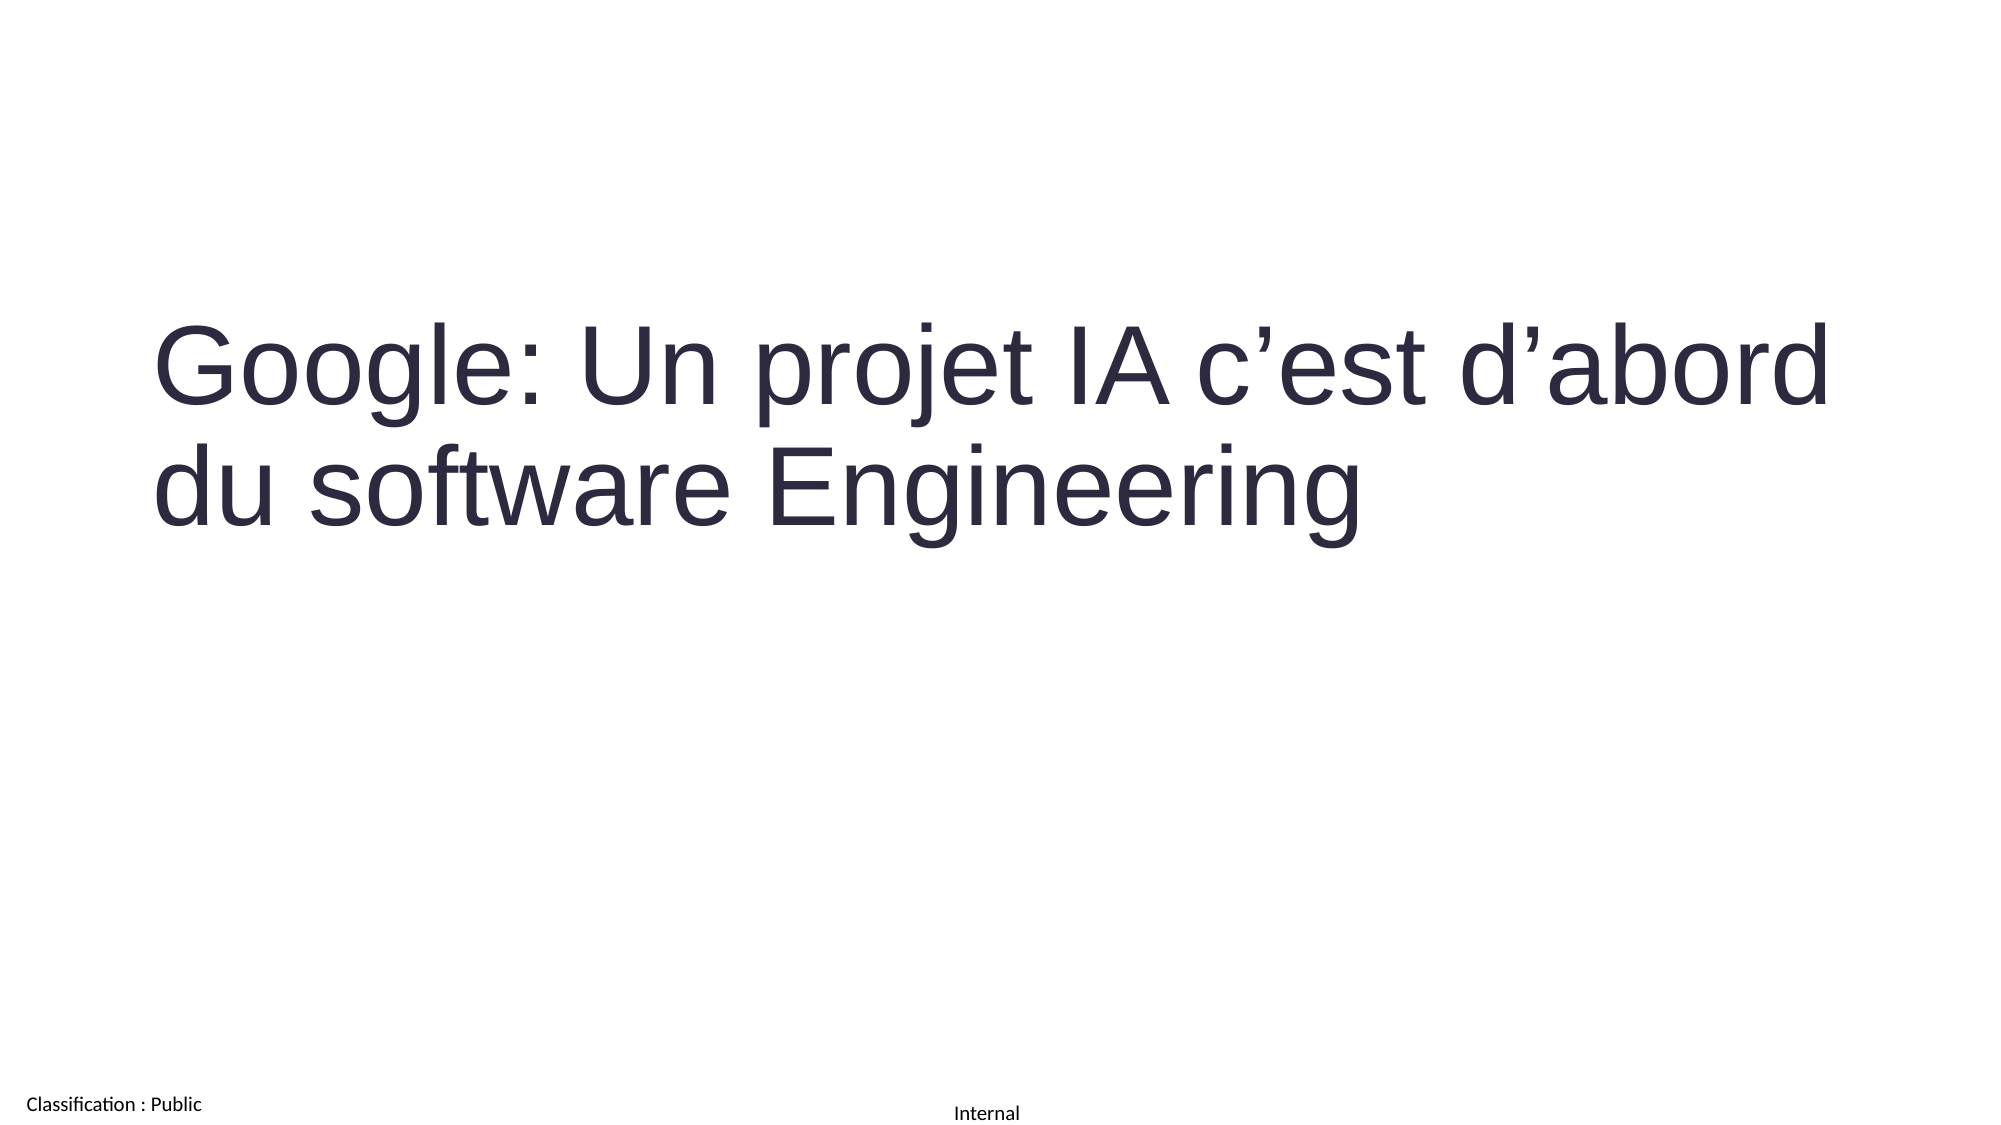

#
Google: Un projet IA c’est d’abord du software Engineering